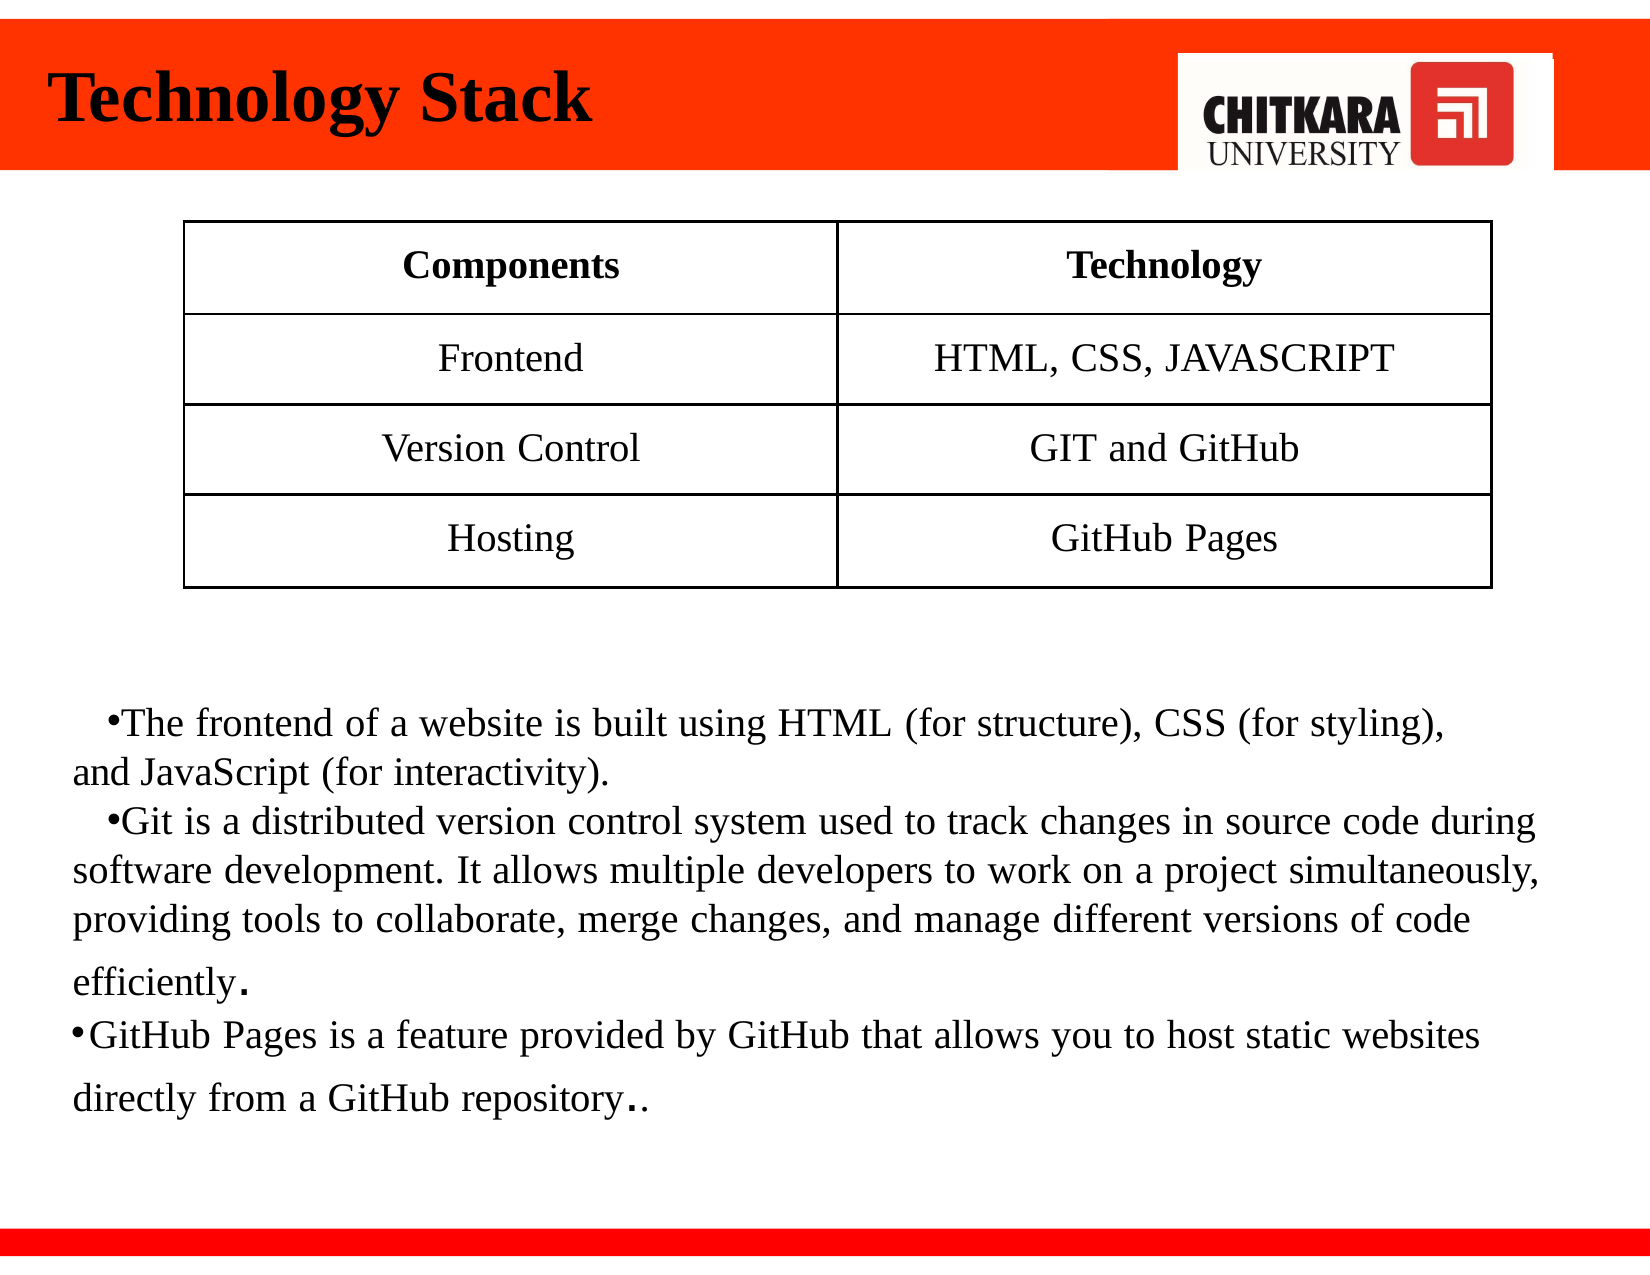

# Technology Stack
| Components | Technology |
| --- | --- |
| Frontend | HTML, CSS, JAVASCRIPT |
| Version Control | GIT and GitHub |
| Hosting | GitHub Pages |
The frontend of a website is built using HTML (for structure), CSS (for styling), and JavaScript (for interactivity).
Git is a distributed version control system used to track changes in source code during software development. It allows multiple developers to work on a project simultaneously, providing tools to collaborate, merge changes, and manage different versions of code efficiently.
	GitHub Pages is a feature provided by GitHub that allows you to host static websites directly from a GitHub repository..